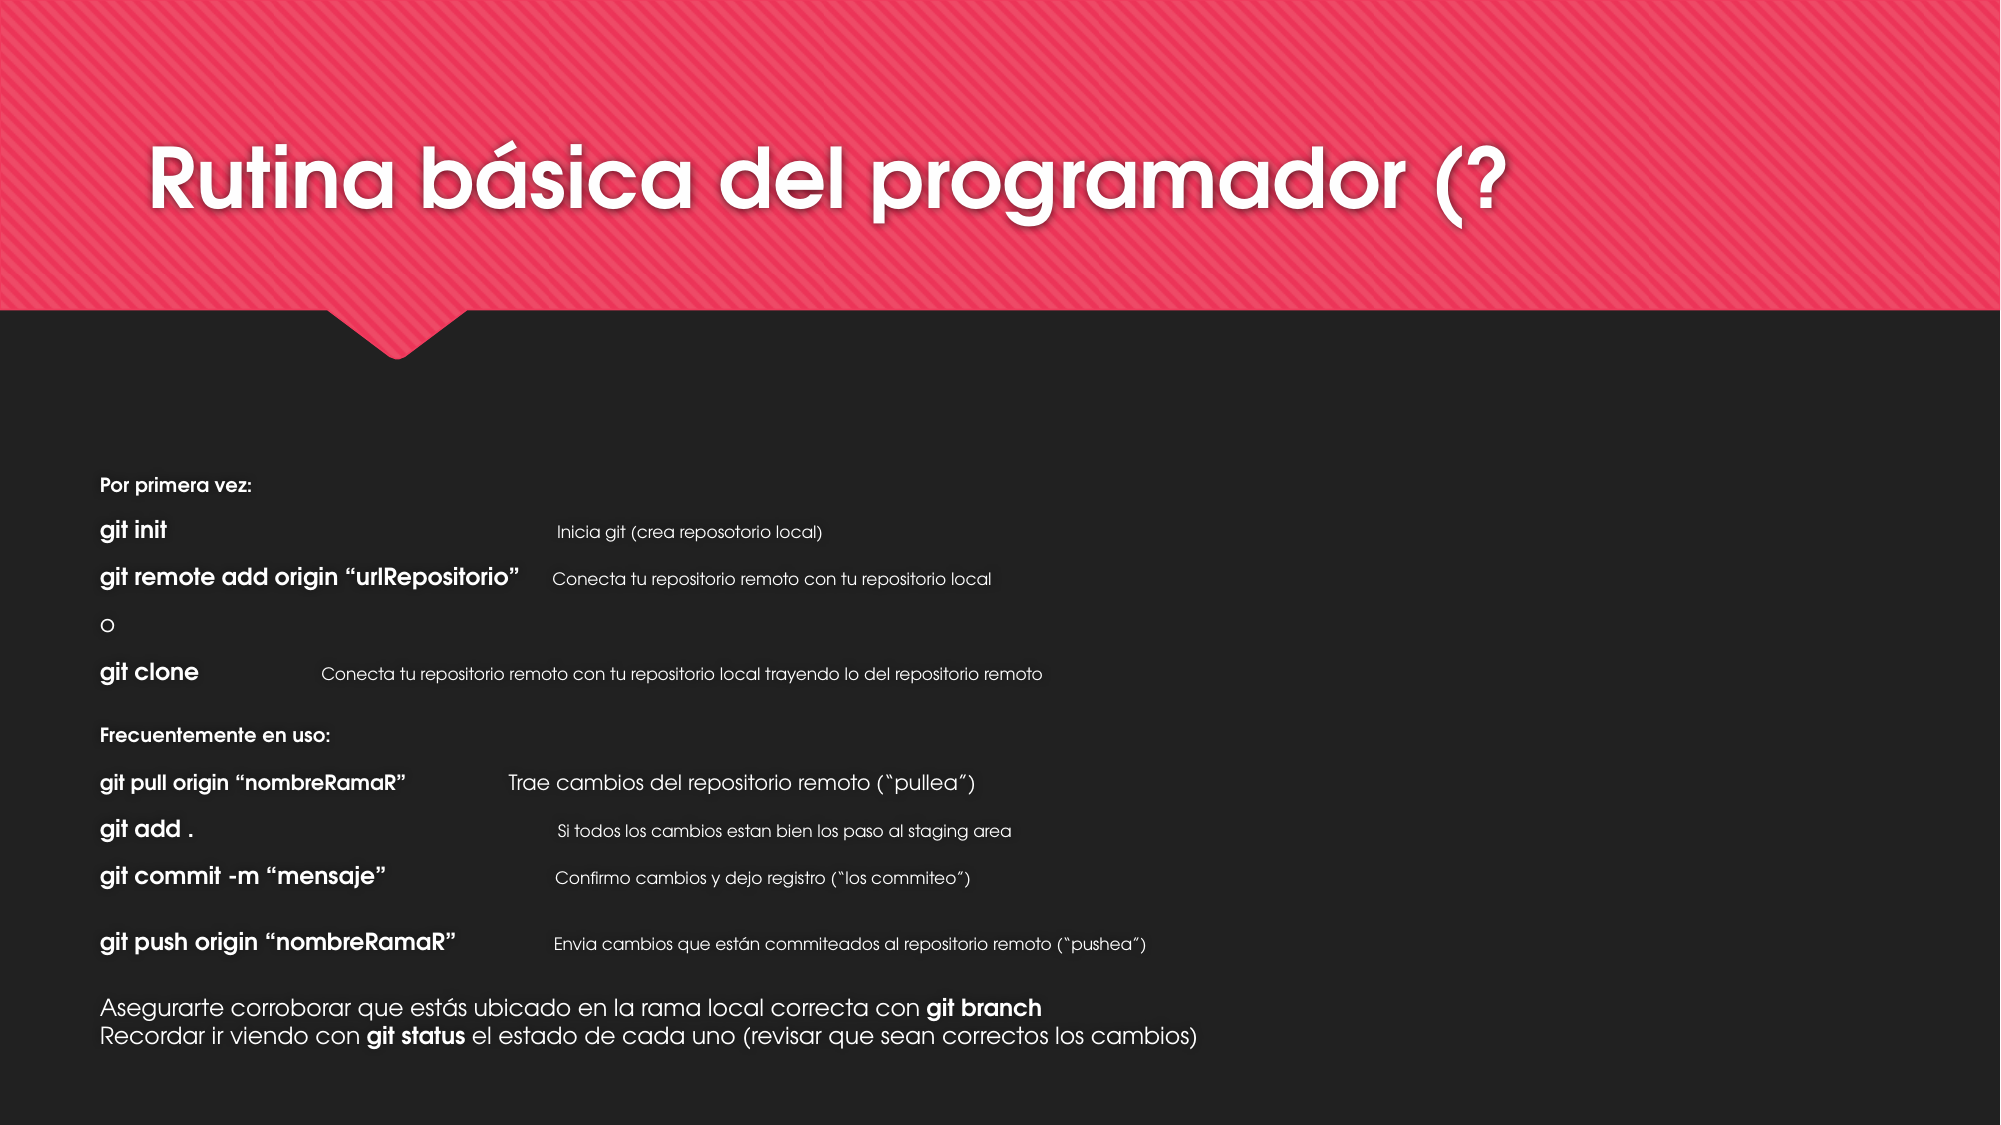

# Rutina básica del programador (?
Por primera vez:

git init                                                            Inicia git (crea reposotorio local)

git remote add origin “urlRepositorio”     Conecta tu repositorio remoto con tu repositorio local

o

git clone 						     Conecta tu repositorio remoto con tu repositorio local trayendo lo del repositorio remoto

Frecuentemente en uso:

git pull origin “nombreRamaR”                 Trae cambios del repositorio remoto (“pullea”)

git add .                                                        Si todos los cambios estan bien los paso al staging area

git commit -m “mensaje”                          Confirmo cambios y dejo registro (“los commiteo”)

git push origin “nombreRamaR”               Envia cambios que están commiteados al repositorio remoto (“pushea”)

Asegurarte corroborar que estás ubicado en la rama local correcta con git branch
Recordar ir viendo con git status el estado de cada uno (revisar que sean correctos los cambios)